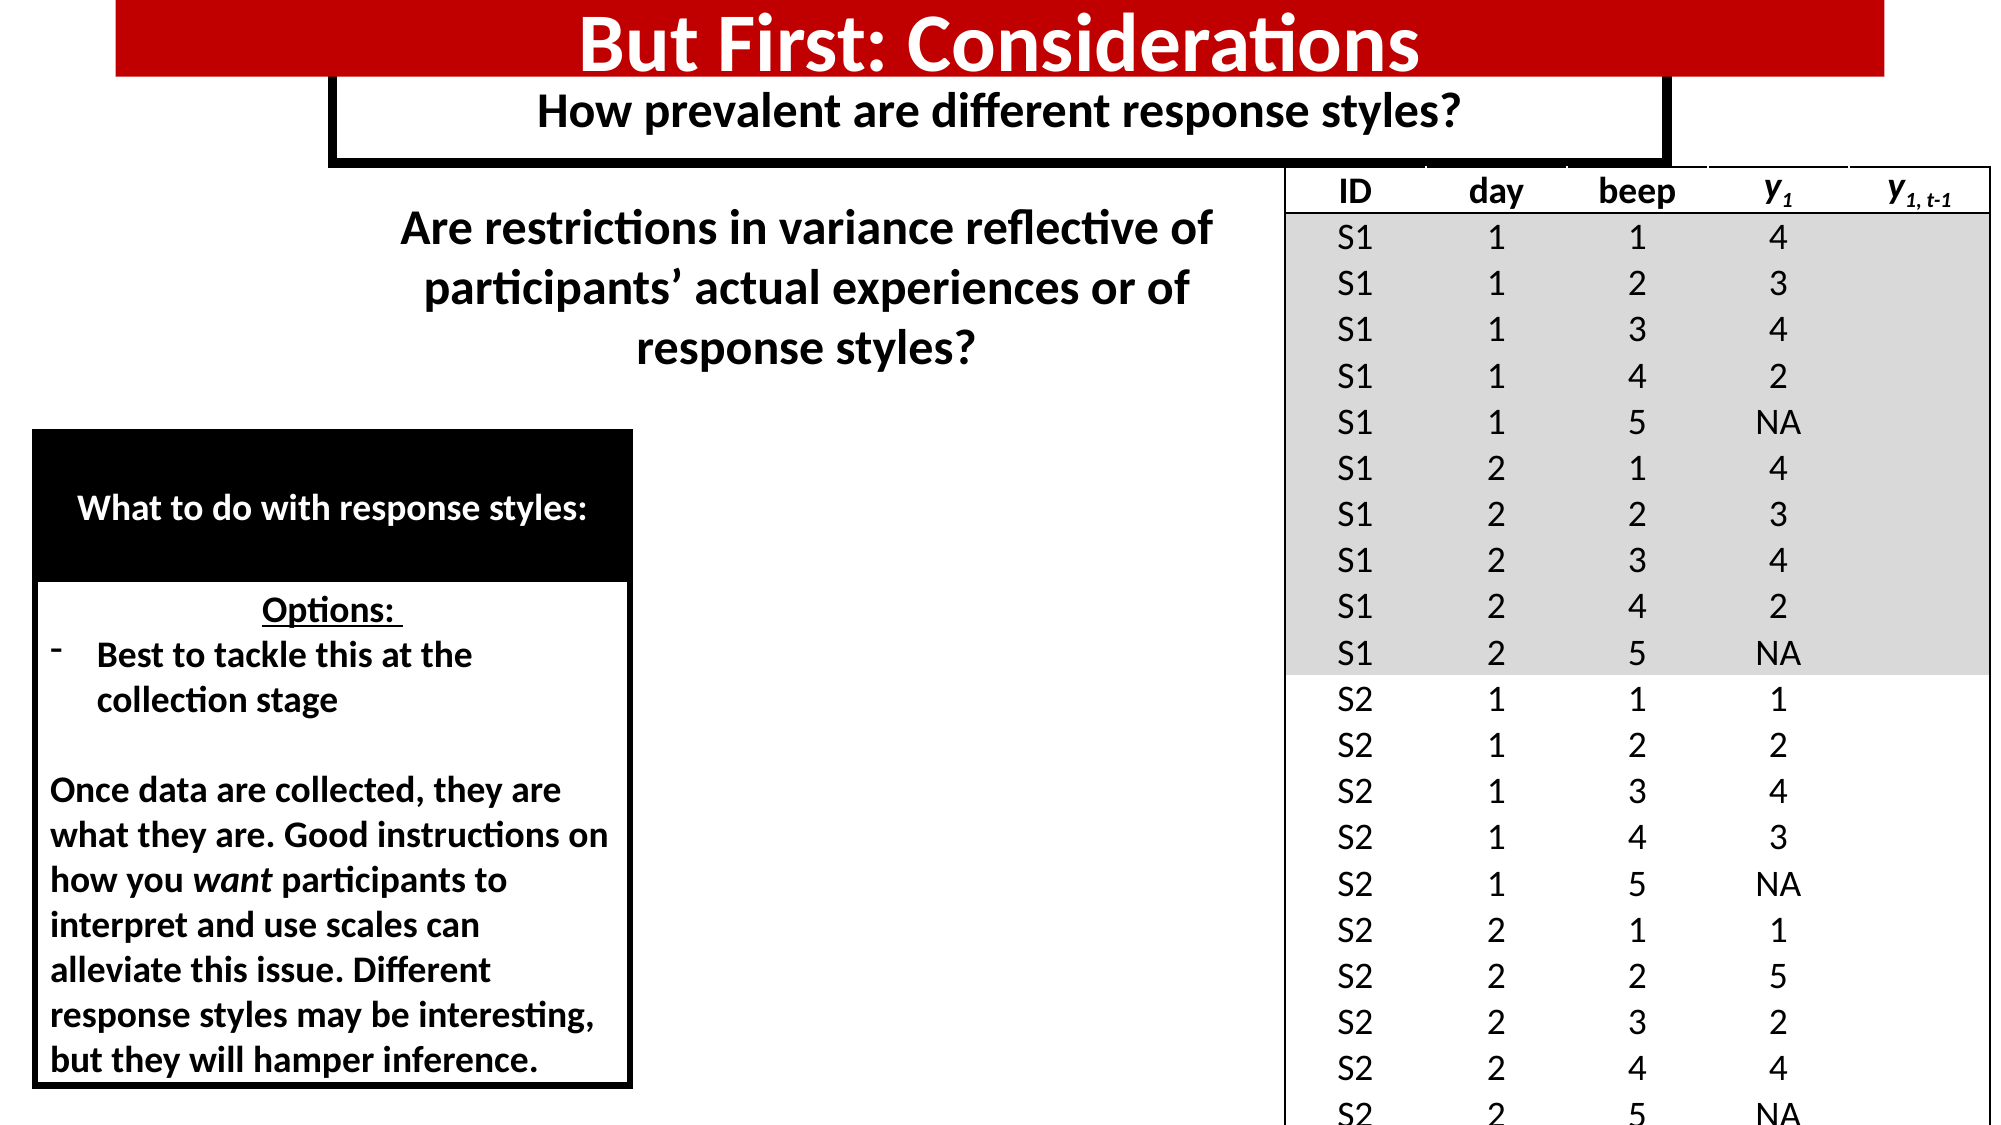

But First: Considerations
How prevalent are different response styles?
| ID | day | beep | y1 | y1, t-1 |
| --- | --- | --- | --- | --- |
| S1 | 1 | 1 | 4 |  |
| S1 | 1 | 2 | 3 |  |
| S1 | 1 | 3 | 4 |  |
| S1 | 1 | 4 | 2 |  |
| S1 | 1 | 5 | NA |  |
| S1 | 2 | 1 | 4 |  |
| S1 | 2 | 2 | 3 |  |
| S1 | 2 | 3 | 4 |  |
| S1 | 2 | 4 | 2 |  |
| S1 | 2 | 5 | NA |  |
| S2 | 1 | 1 | 1 |  |
| S2 | 1 | 2 | 2 |  |
| S2 | 1 | 3 | 4 |  |
| S2 | 1 | 4 | 3 |  |
| S2 | 1 | 5 | NA |  |
| S2 | 2 | 1 | 1 |  |
| S2 | 2 | 2 | 5 |  |
| S2 | 2 | 3 | 2 |  |
| S2 | 2 | 4 | 4 |  |
| S2 | 2 | 5 | NA |  |
Are restrictions in variance reflective of participants’ actual experiences or of response styles?
What to do with response styles:
Options:
Best to tackle this at the collection stage

Once data are collected, they are what they are. Good instructions on how you want participants to interpret and use scales can alleviate this issue. Different response styles may be interesting, but they will hamper inference.